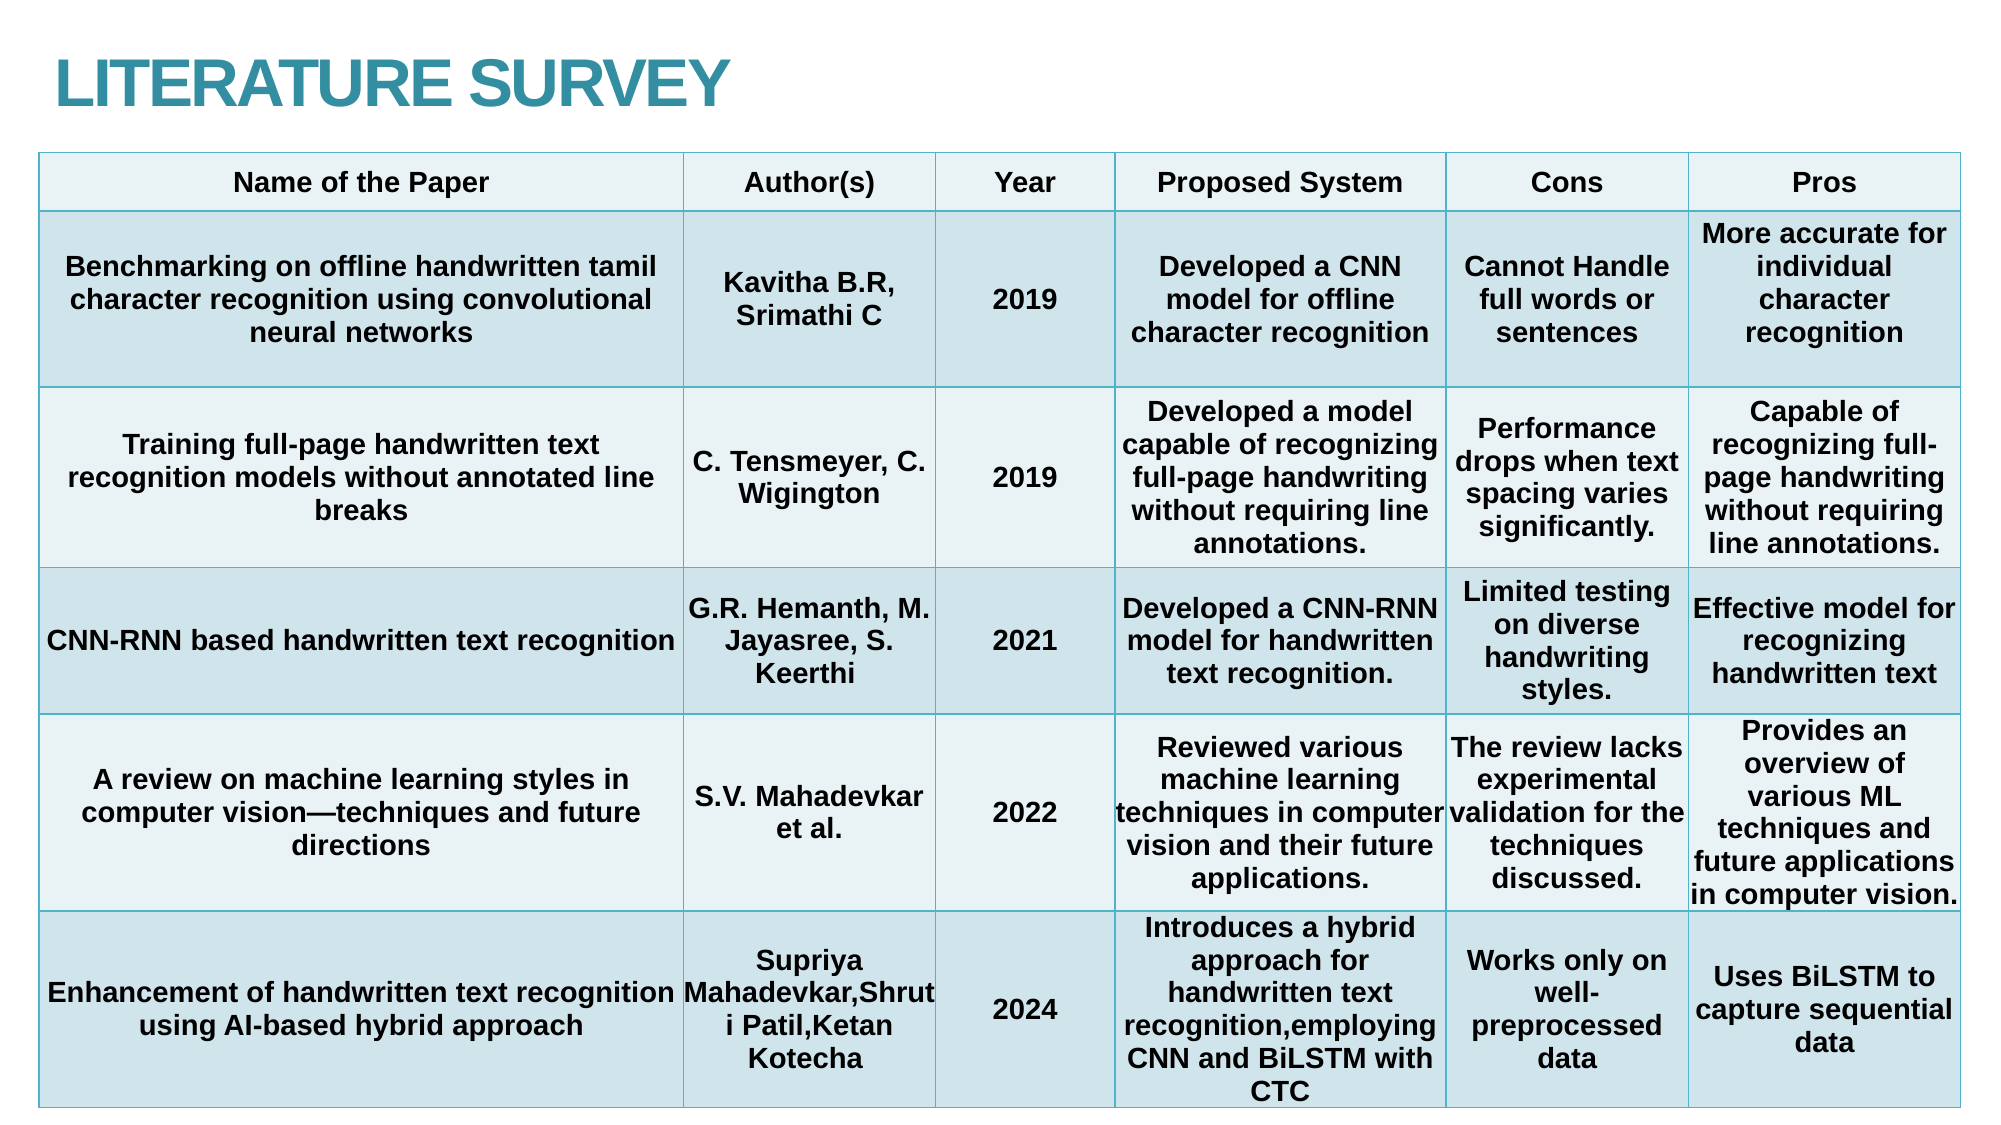

# LITERATURE SURVEY
| Name of the Paper | Author(s) | Year | Proposed System | Cons | Pros |
| --- | --- | --- | --- | --- | --- |
| Benchmarking on offline handwritten tamil character recognition using convolutional neural networks | Kavitha B.R, Srimathi C | 2019 | Developed a CNN model for offline character recognition | Cannot Handle full words or sentences | More accurate for individual character recognition |
| Training full-page handwritten text recognition models without annotated line breaks | C. Tensmeyer, C. Wigington | 2019 | Developed a model capable of recognizing full-page handwriting without requiring line annotations. | Performance drops when text spacing varies significantly. | Capable of recognizing full-page handwriting without requiring line annotations. |
| CNN-RNN based handwritten text recognition | G.R. Hemanth, M. Jayasree, S. Keerthi | 2021 | Developed a CNN-RNN model for handwritten text recognition. | Limited testing on diverse handwriting styles. | Effective model for recognizing handwritten text |
| A review on machine learning styles in computer vision—techniques and future directions | S.V. Mahadevkar et al. | 2022 | Reviewed various machine learning techniques in computer vision and their future applications. | The review lacks experimental validation for the techniques discussed. | Provides an overview of various ML techniques and future applications in computer vision. |
| Enhancement of handwritten text recognition using AI-based hybrid approach | Supriya Mahadevkar,Shruti Patil,Ketan Kotecha | 2024 | Introduces a hybrid approach for handwritten text recognition,employing CNN and BiLSTM with CTC | Works only on well-preprocessed data | Uses BiLSTM to capture sequential data |
5